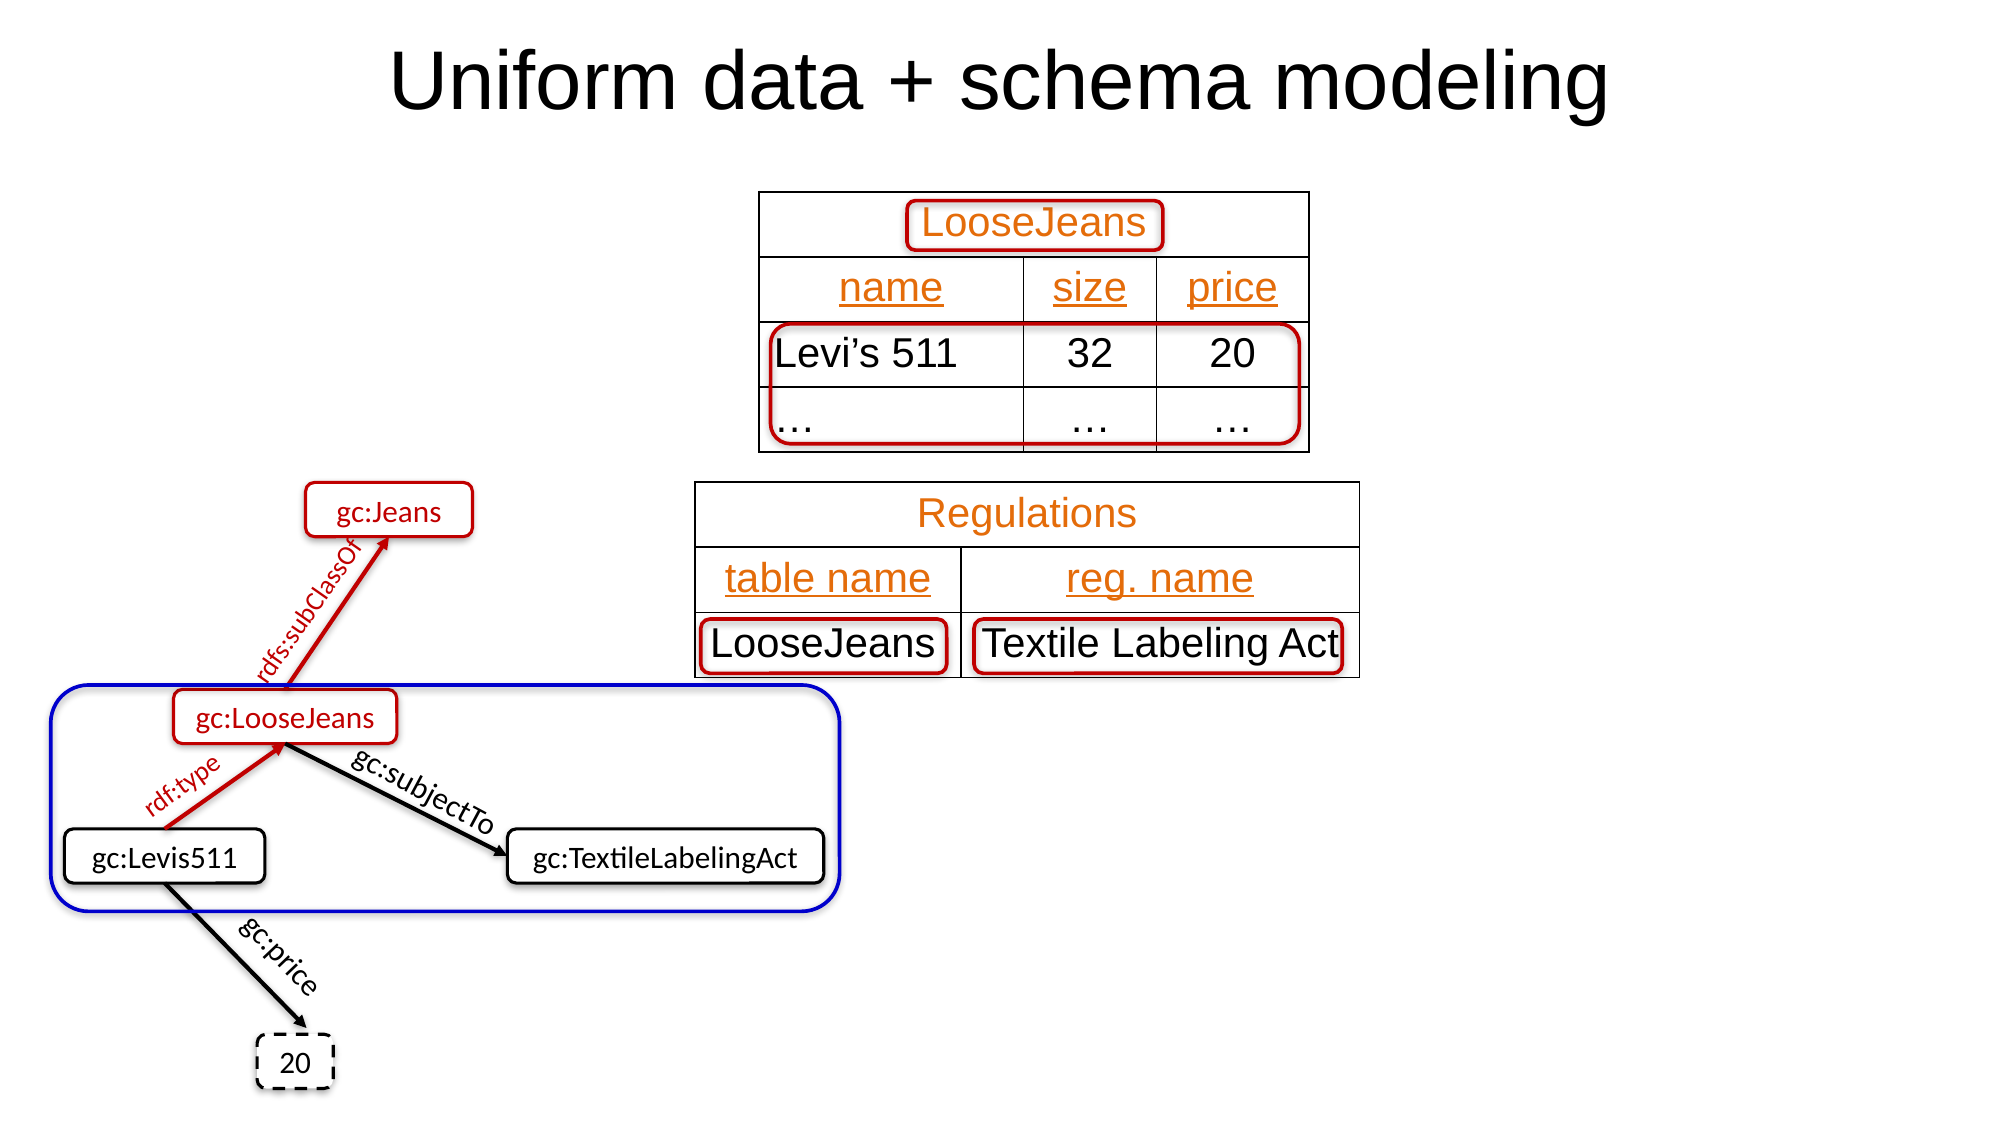

Uniform data + schema modeling
| LooseJeans |  |  |
| --- | --- | --- |
| name | size | price |
| Levi’s 511 | 32 | 20 |
| … | … | … |

| Regulations |  |
| --- | --- |
| table name | reg. name |
| LooseJeans | Textile Labeling Act |
gc:Jeans
rdfs:subClassOf

gc:LooseJeans
rdf:type
gc:subjectTo
gc:Levis511
gc:TextileLabelingAct
gc:price
20